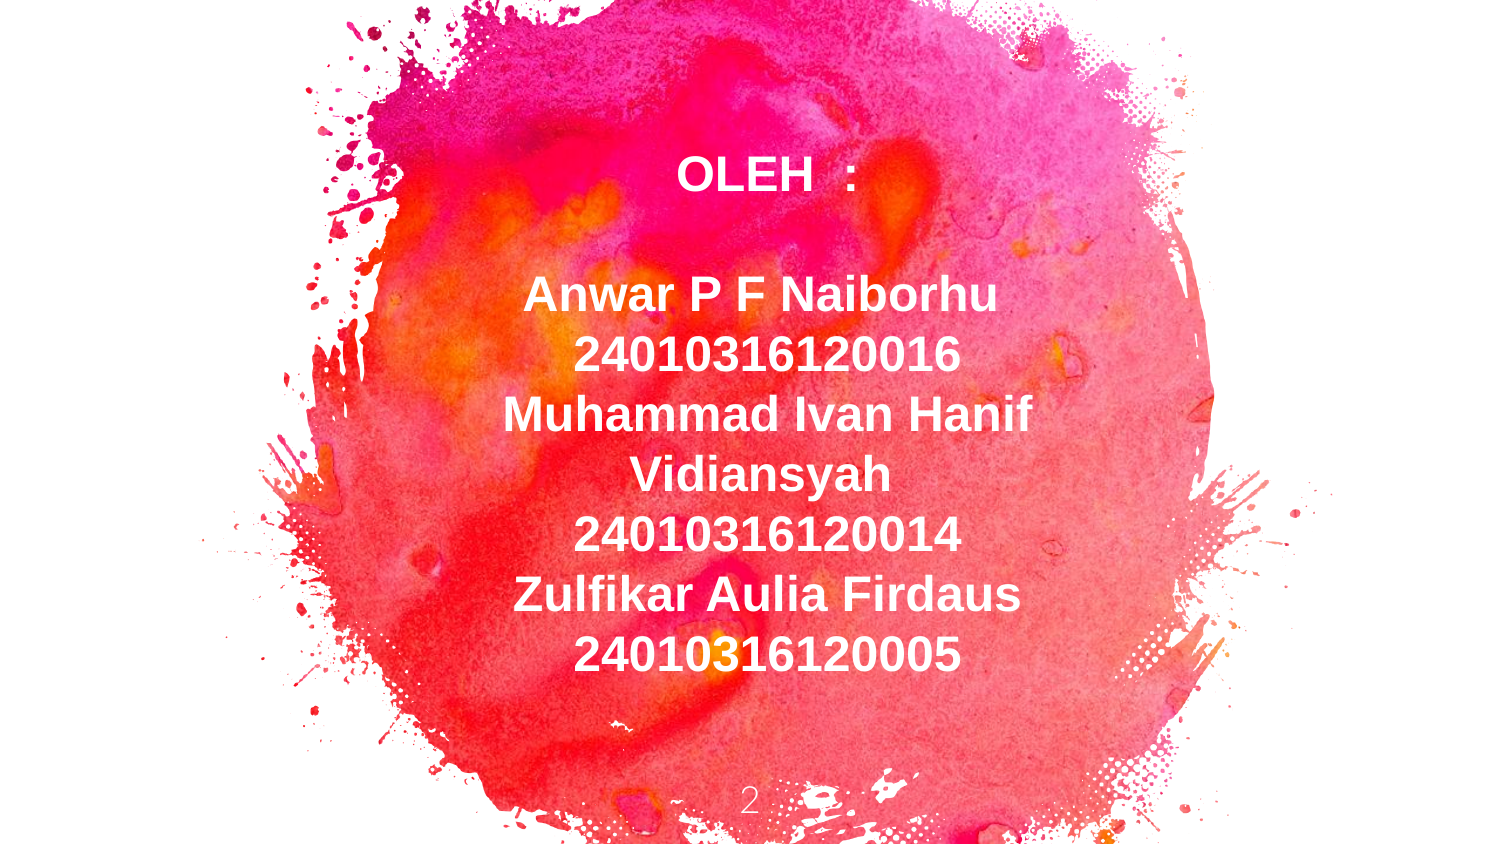

OLEH  :

Anwar P F Naiborhu
24010316120016
Muhammad Ivan Hanif Vidiansyah
24010316120014
Zulfikar Aulia Firdaus
24010316120005
2